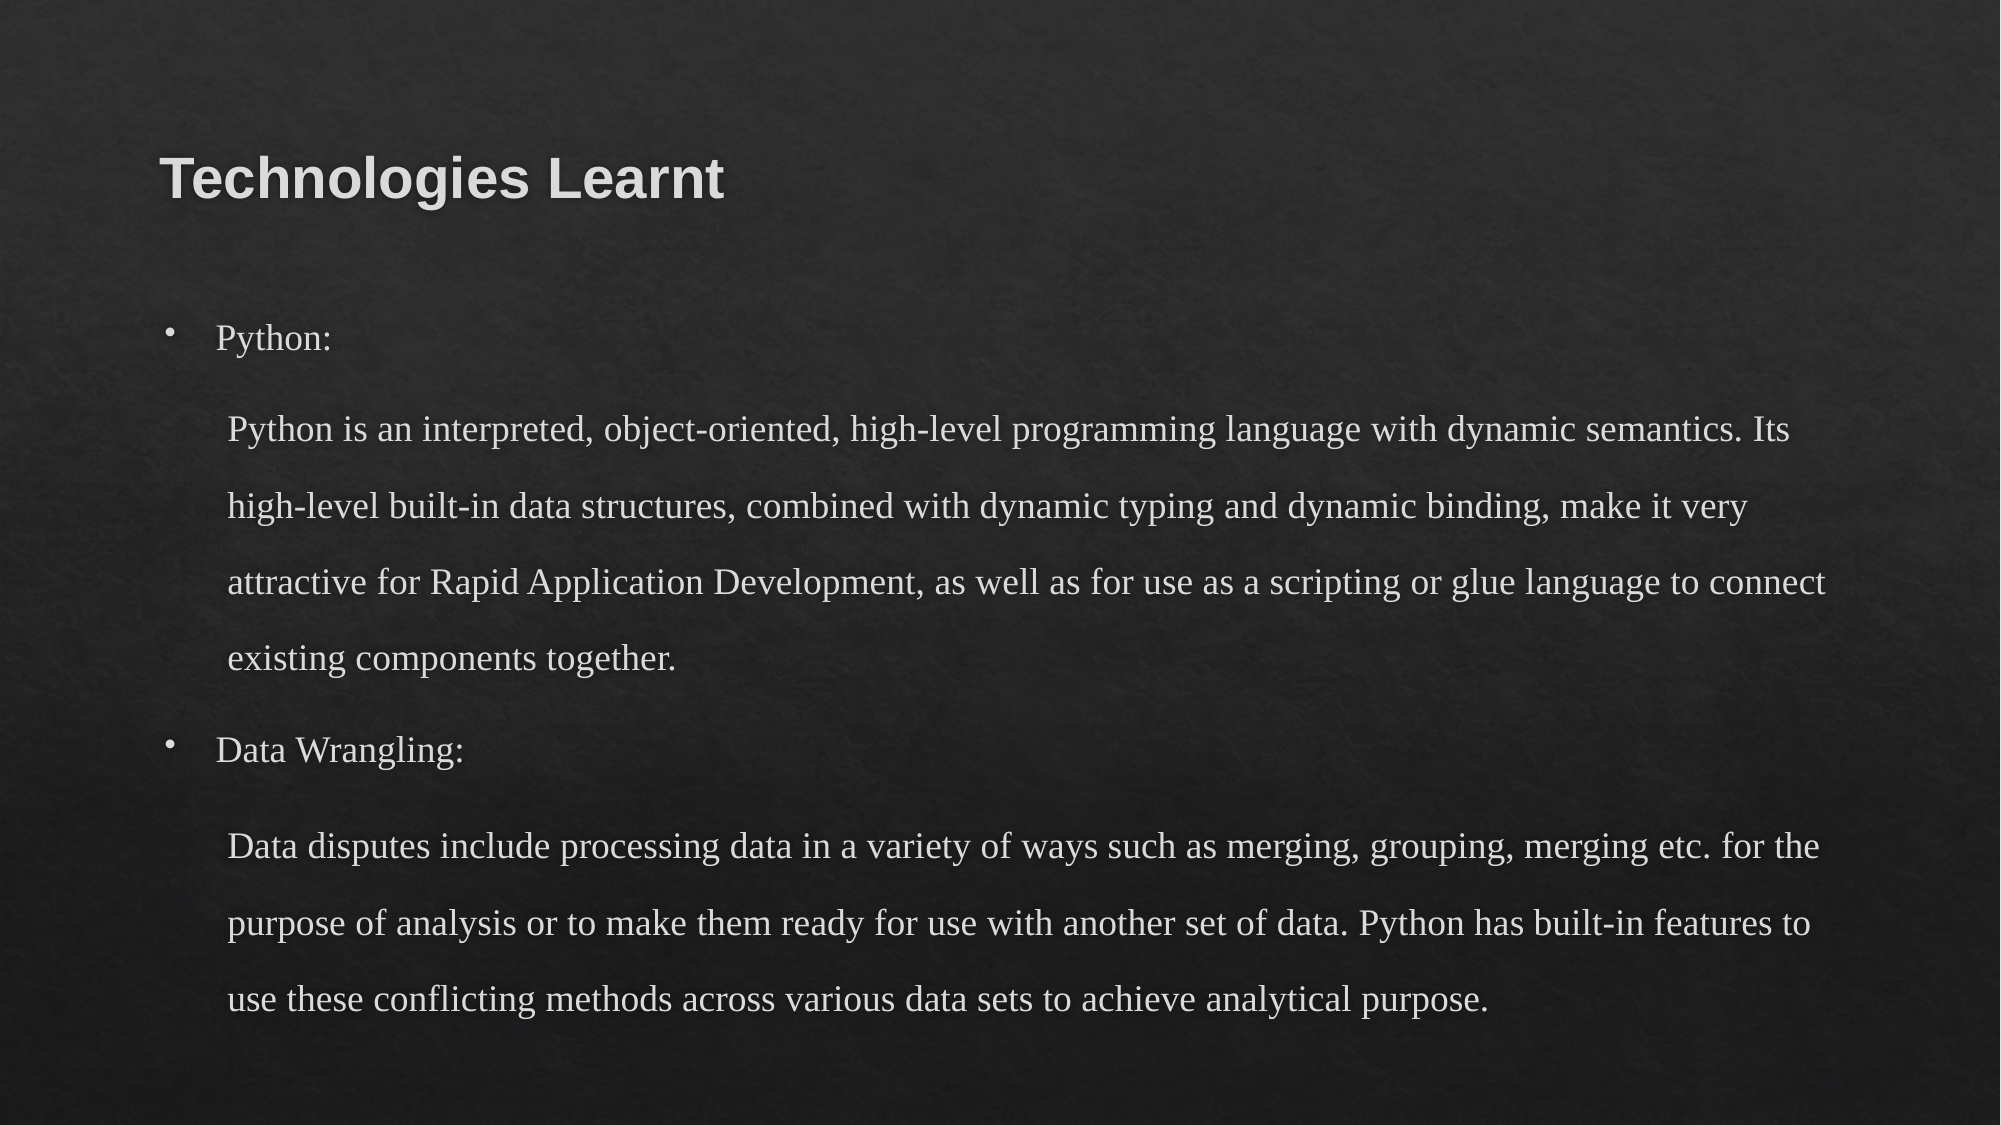

# Technologies Learnt
Python:
Python is an interpreted, object-oriented, high-level programming language with dynamic semantics. Its high-level built-in data structures, combined with dynamic typing and dynamic binding, make it very attractive for Rapid Application Development, as well as for use as a scripting or glue language to connect existing components together.
Data Wrangling:
Data disputes include processing data in a variety of ways such as merging, grouping, merging etc. for the purpose of analysis or to make them ready for use with another set of data. Python has built-in features to use these conflicting methods across various data sets to achieve analytical purpose.